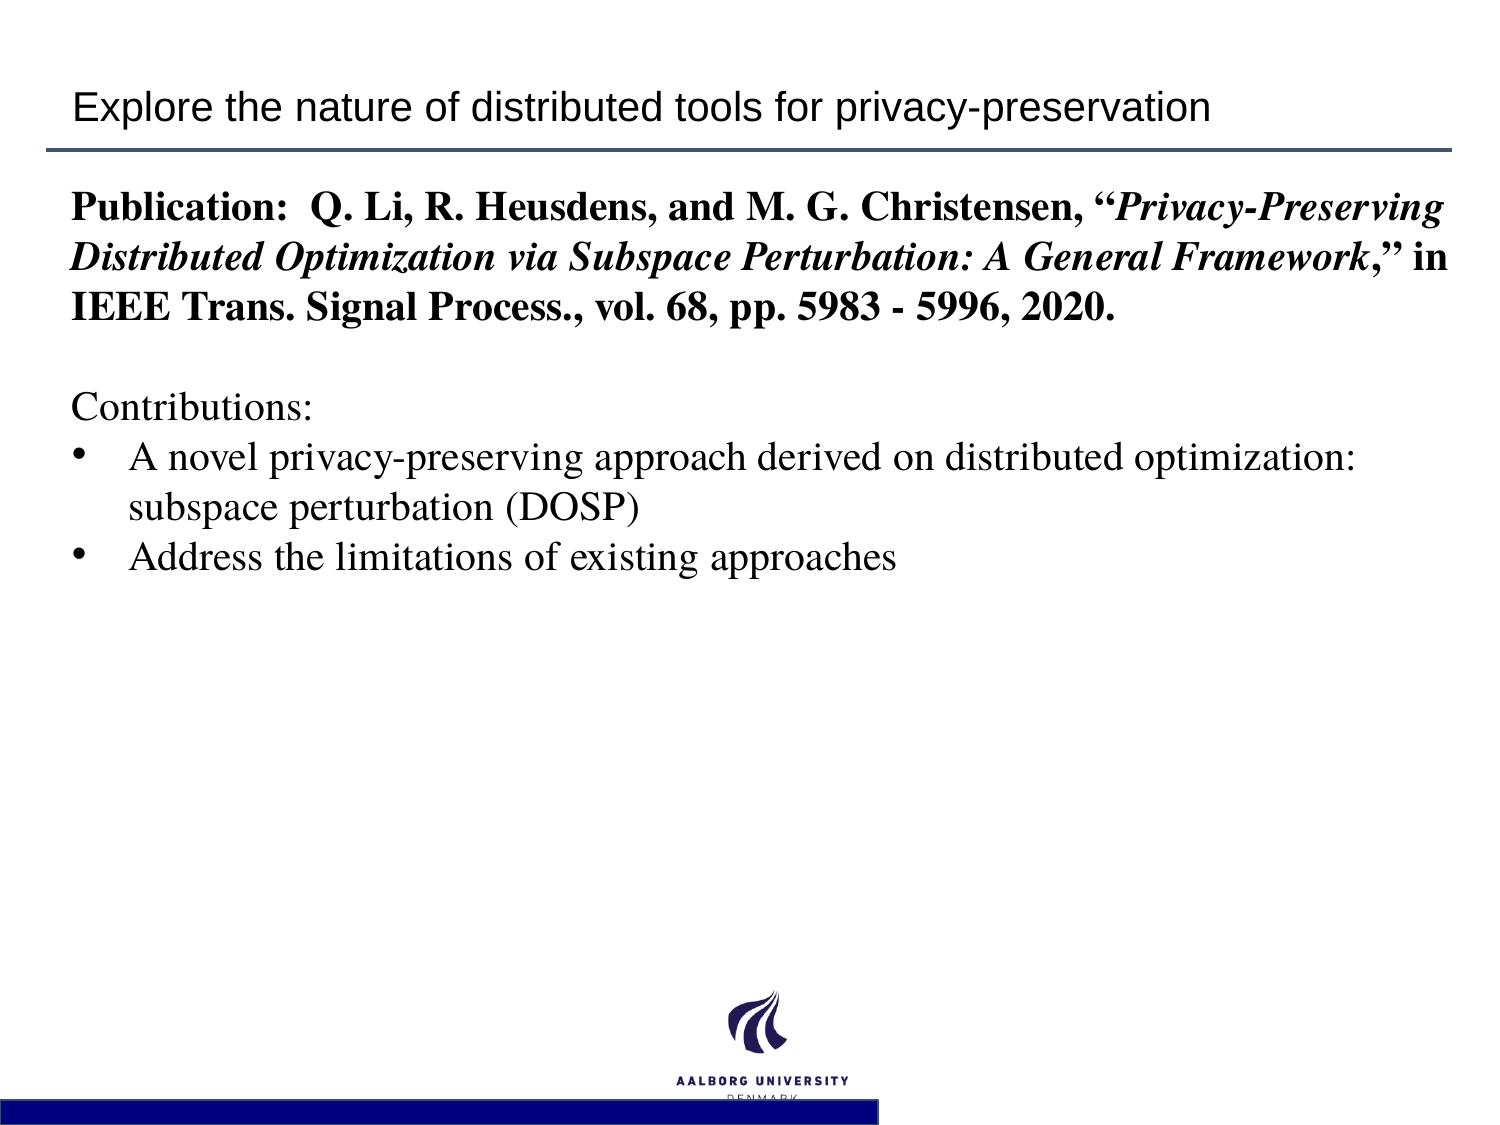

# Explore the nature of distributed tools for privacy-preservation
Publication:  Q. Li, R. Heusdens, and M. G. Christensen, “Privacy-Preserving Distributed Optimization via Subspace Perturbation: A General Framework,” in IEEE Trans. Signal Process., vol. 68, pp. 5983 - 5996, 2020.

Contributions:
A novel privacy-preserving approach derived on distributed optimization:  subspace perturbation (DOSP)
Address the limitations of existing approaches

24